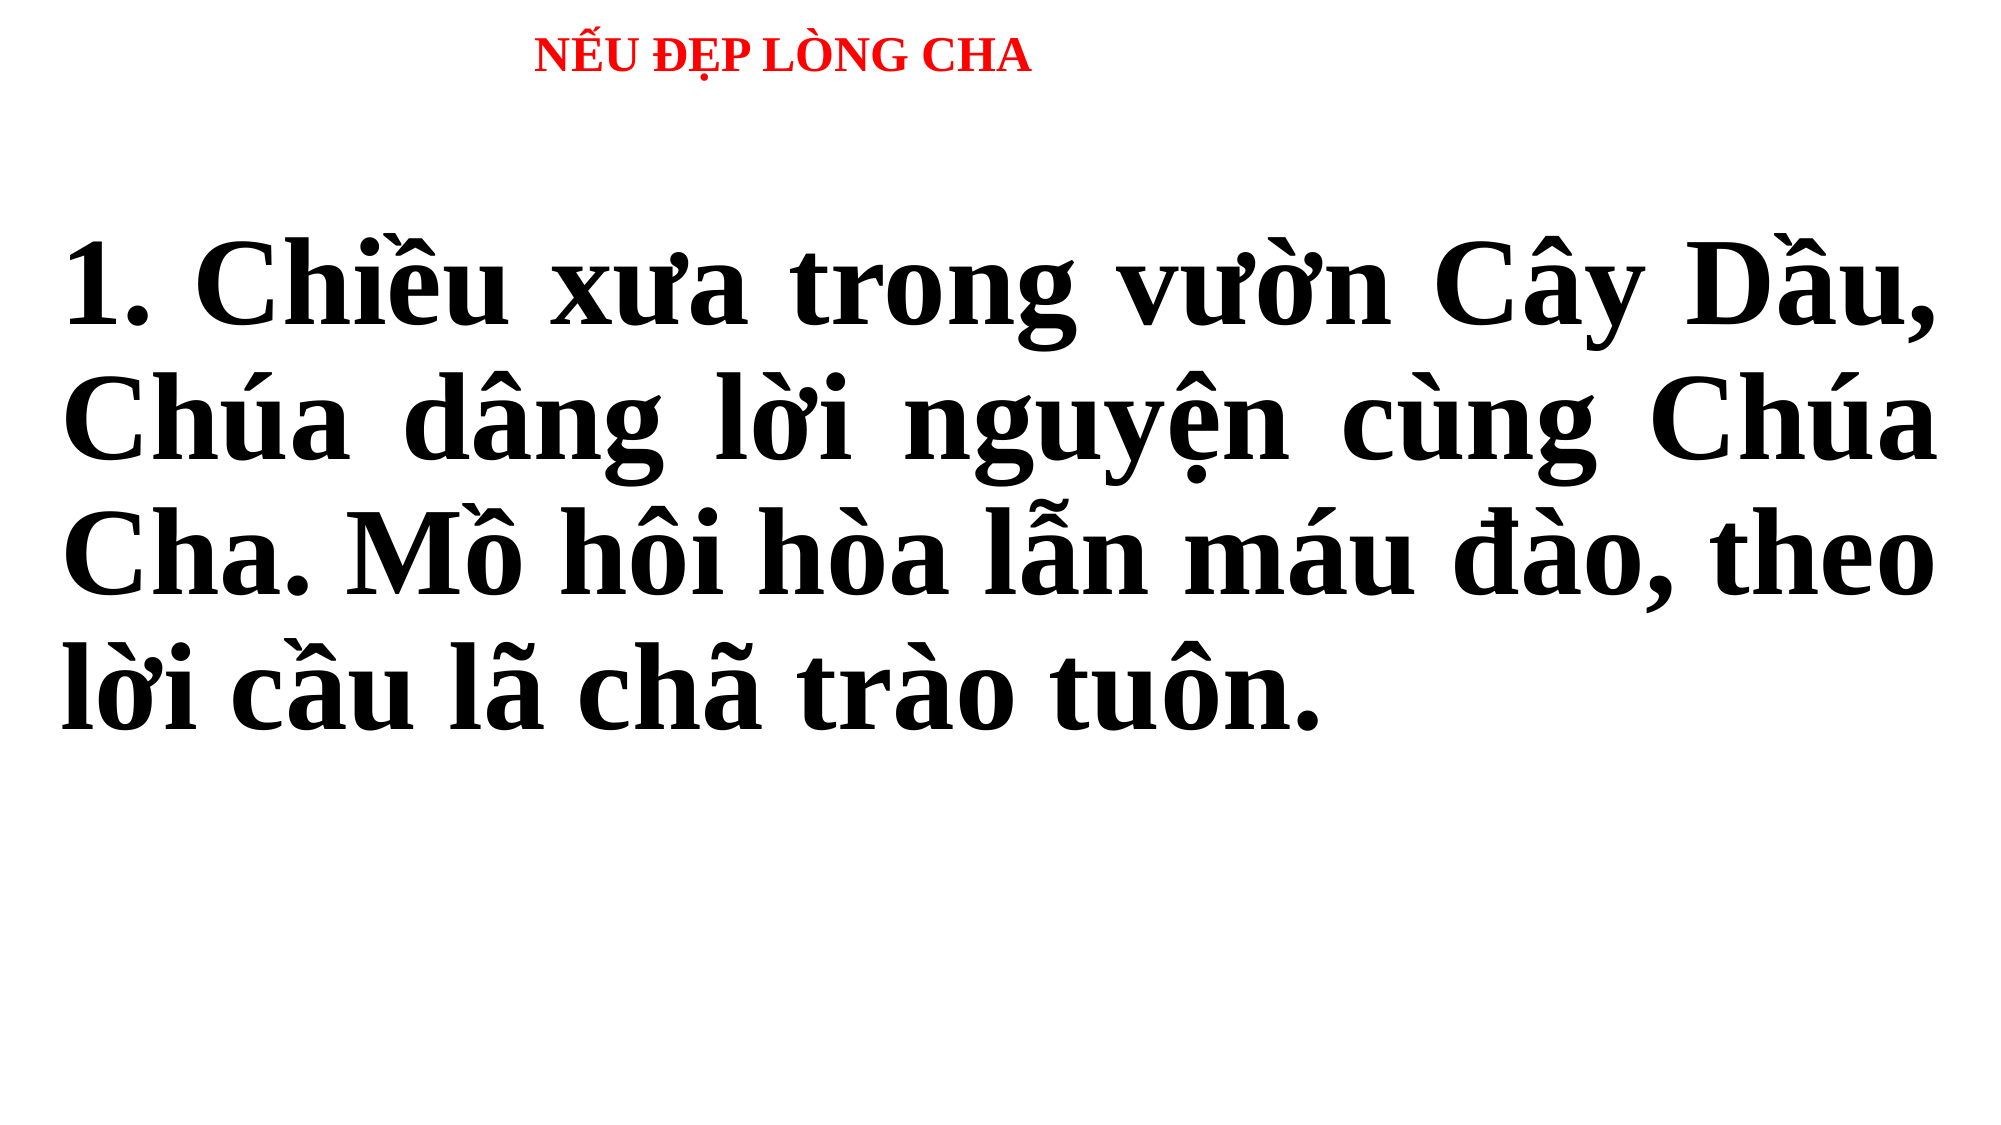

# NẾU ĐẸP LÒNG CHA
1. Chiều xưa trong vườn Cây Dầu, Chúa dâng lời nguyện cùng Chúa Cha. Mồ hôi hòa lẫn máu đào, theo lời cầu lã chã trào tuôn.